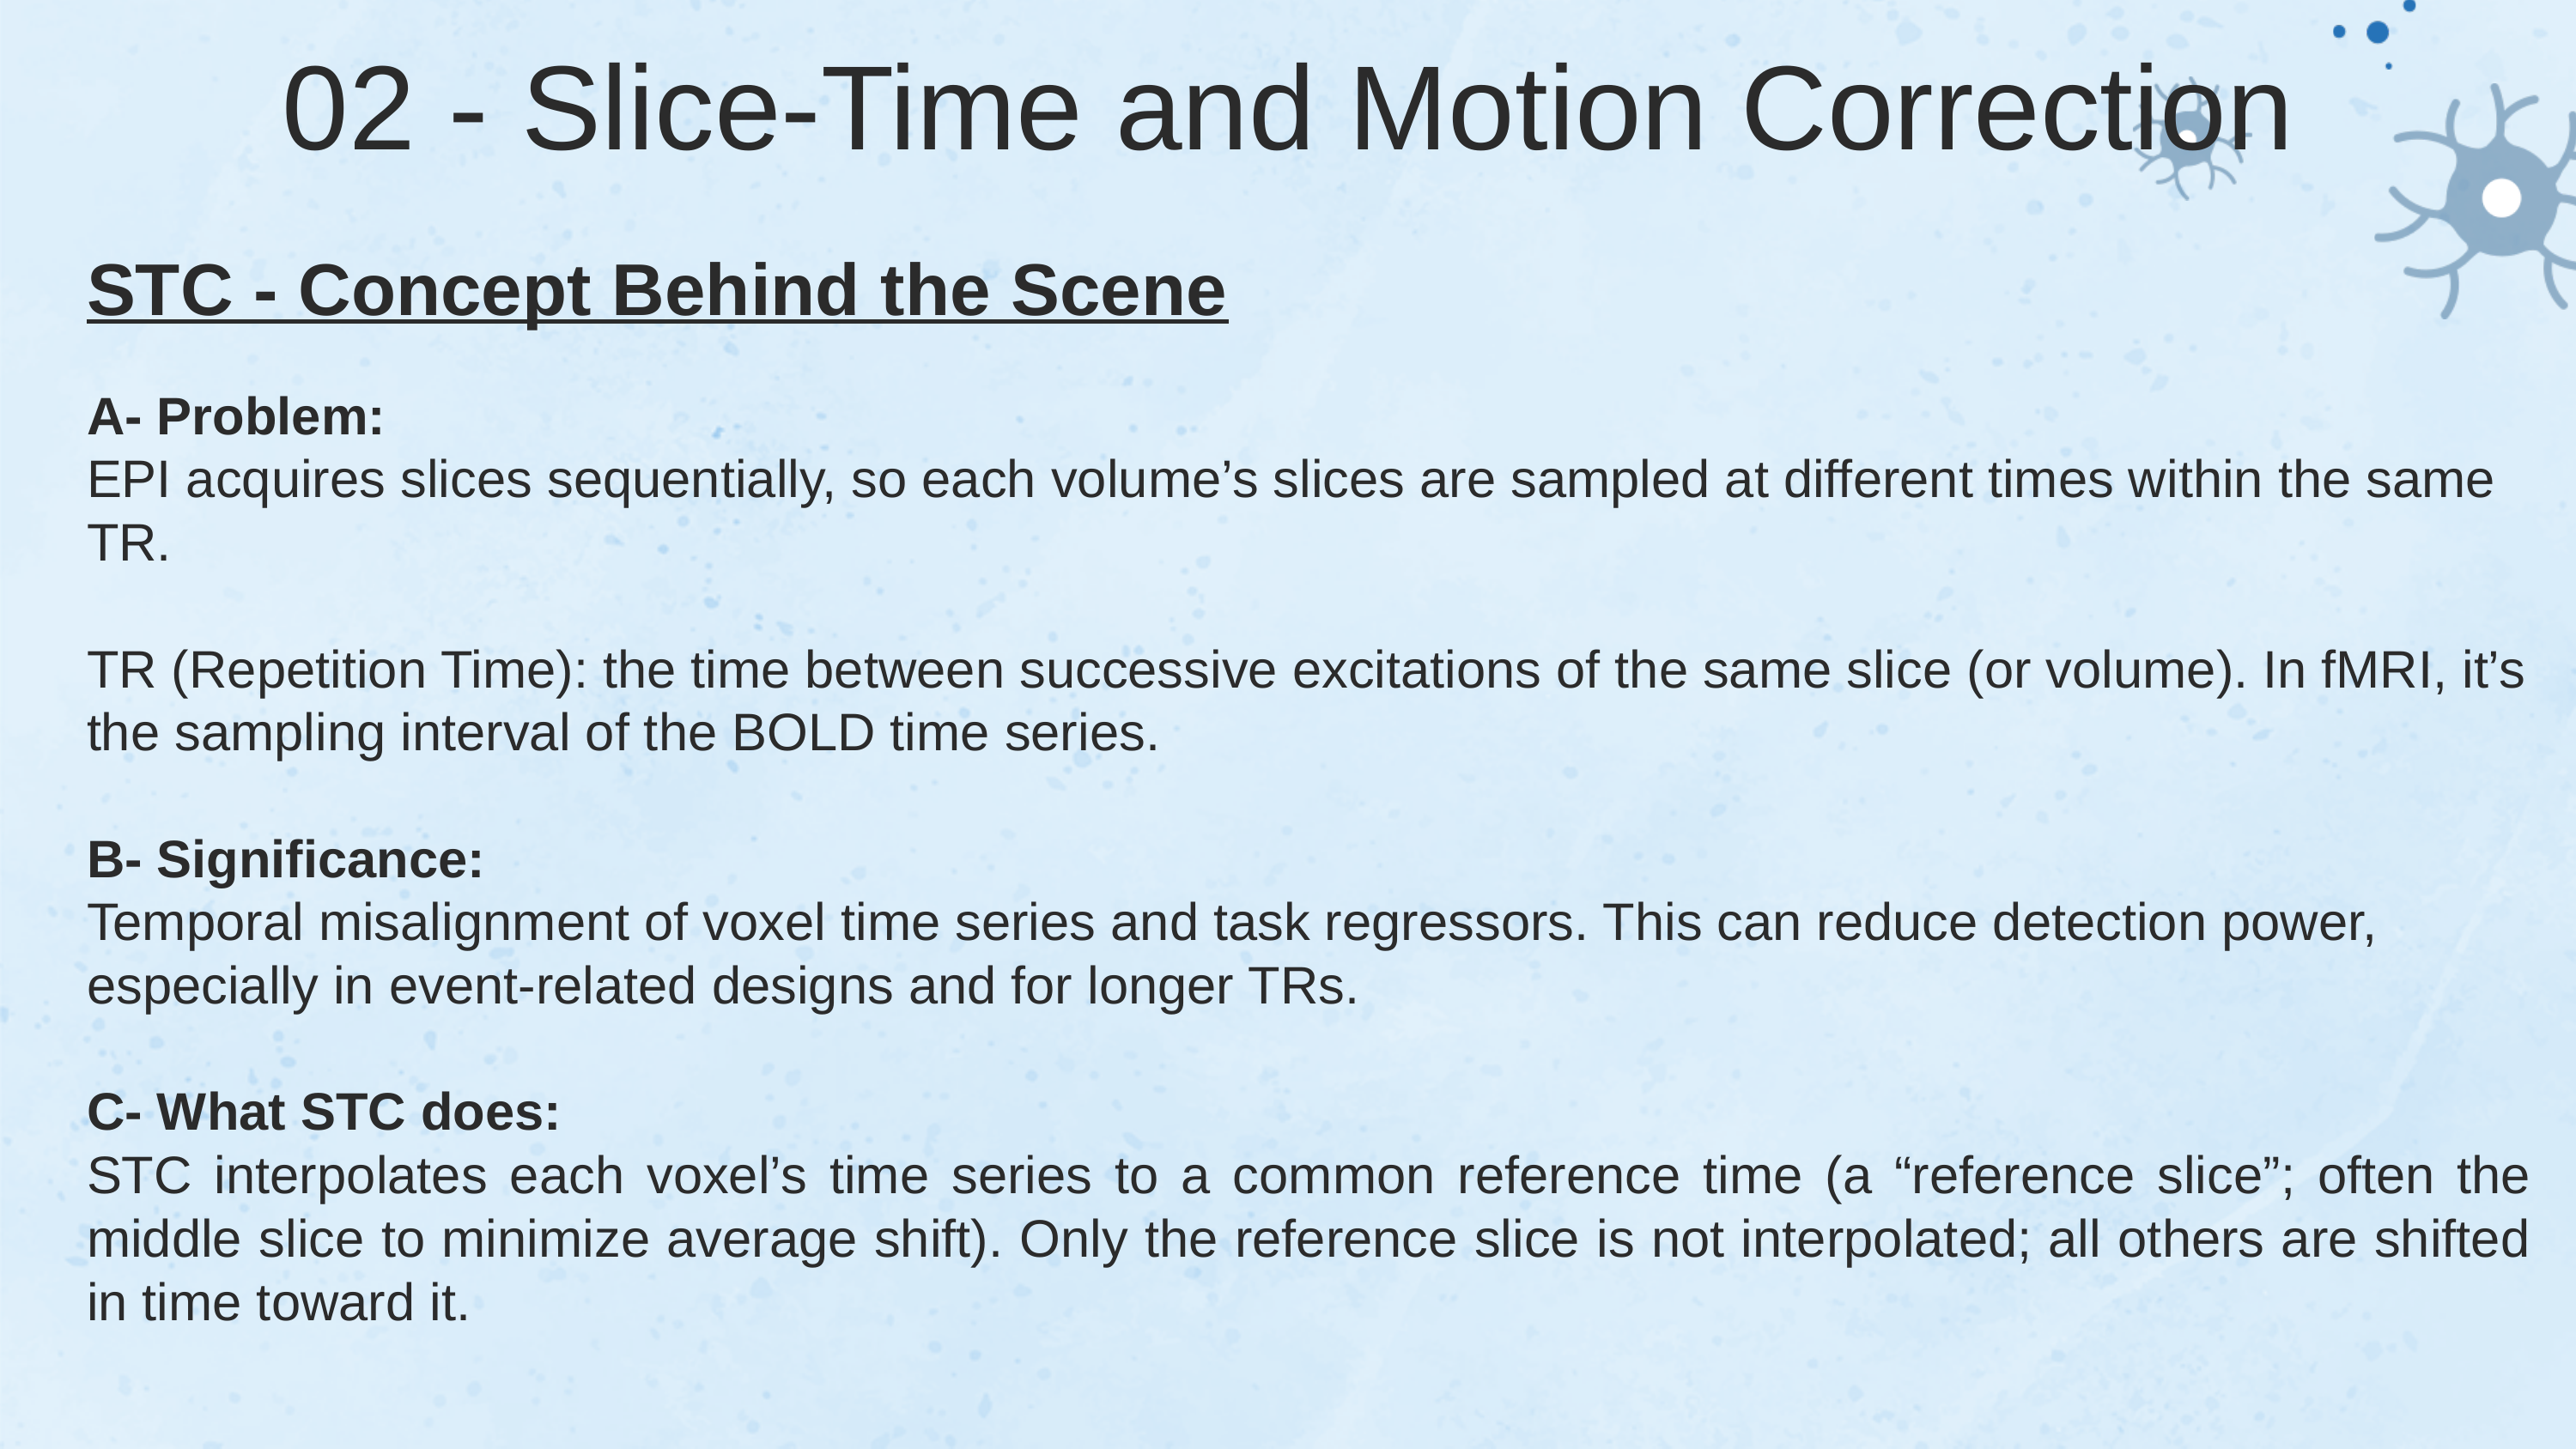

02 - Slice-Time and Motion Correction

STC - Concept Behind the Scene
A- Problem:
EPI acquires slices sequentially, so each volume’s slices are sampled at different times within the same TR.

TR (Repetition Time): the time between successive excitations of the same slice (or volume). In fMRI, it’s the sampling interval of the BOLD time series.

B- Significance:
Temporal misalignment of voxel time series and task regressors. This can reduce detection power, especially in event-related designs and for longer TRs.

C- What STC does:
STC interpolates each voxel’s time series to a common reference time (a “reference slice”; often the middle slice to minimize average shift). Only the reference slice is not interpolated; all others are shifted in time toward it.